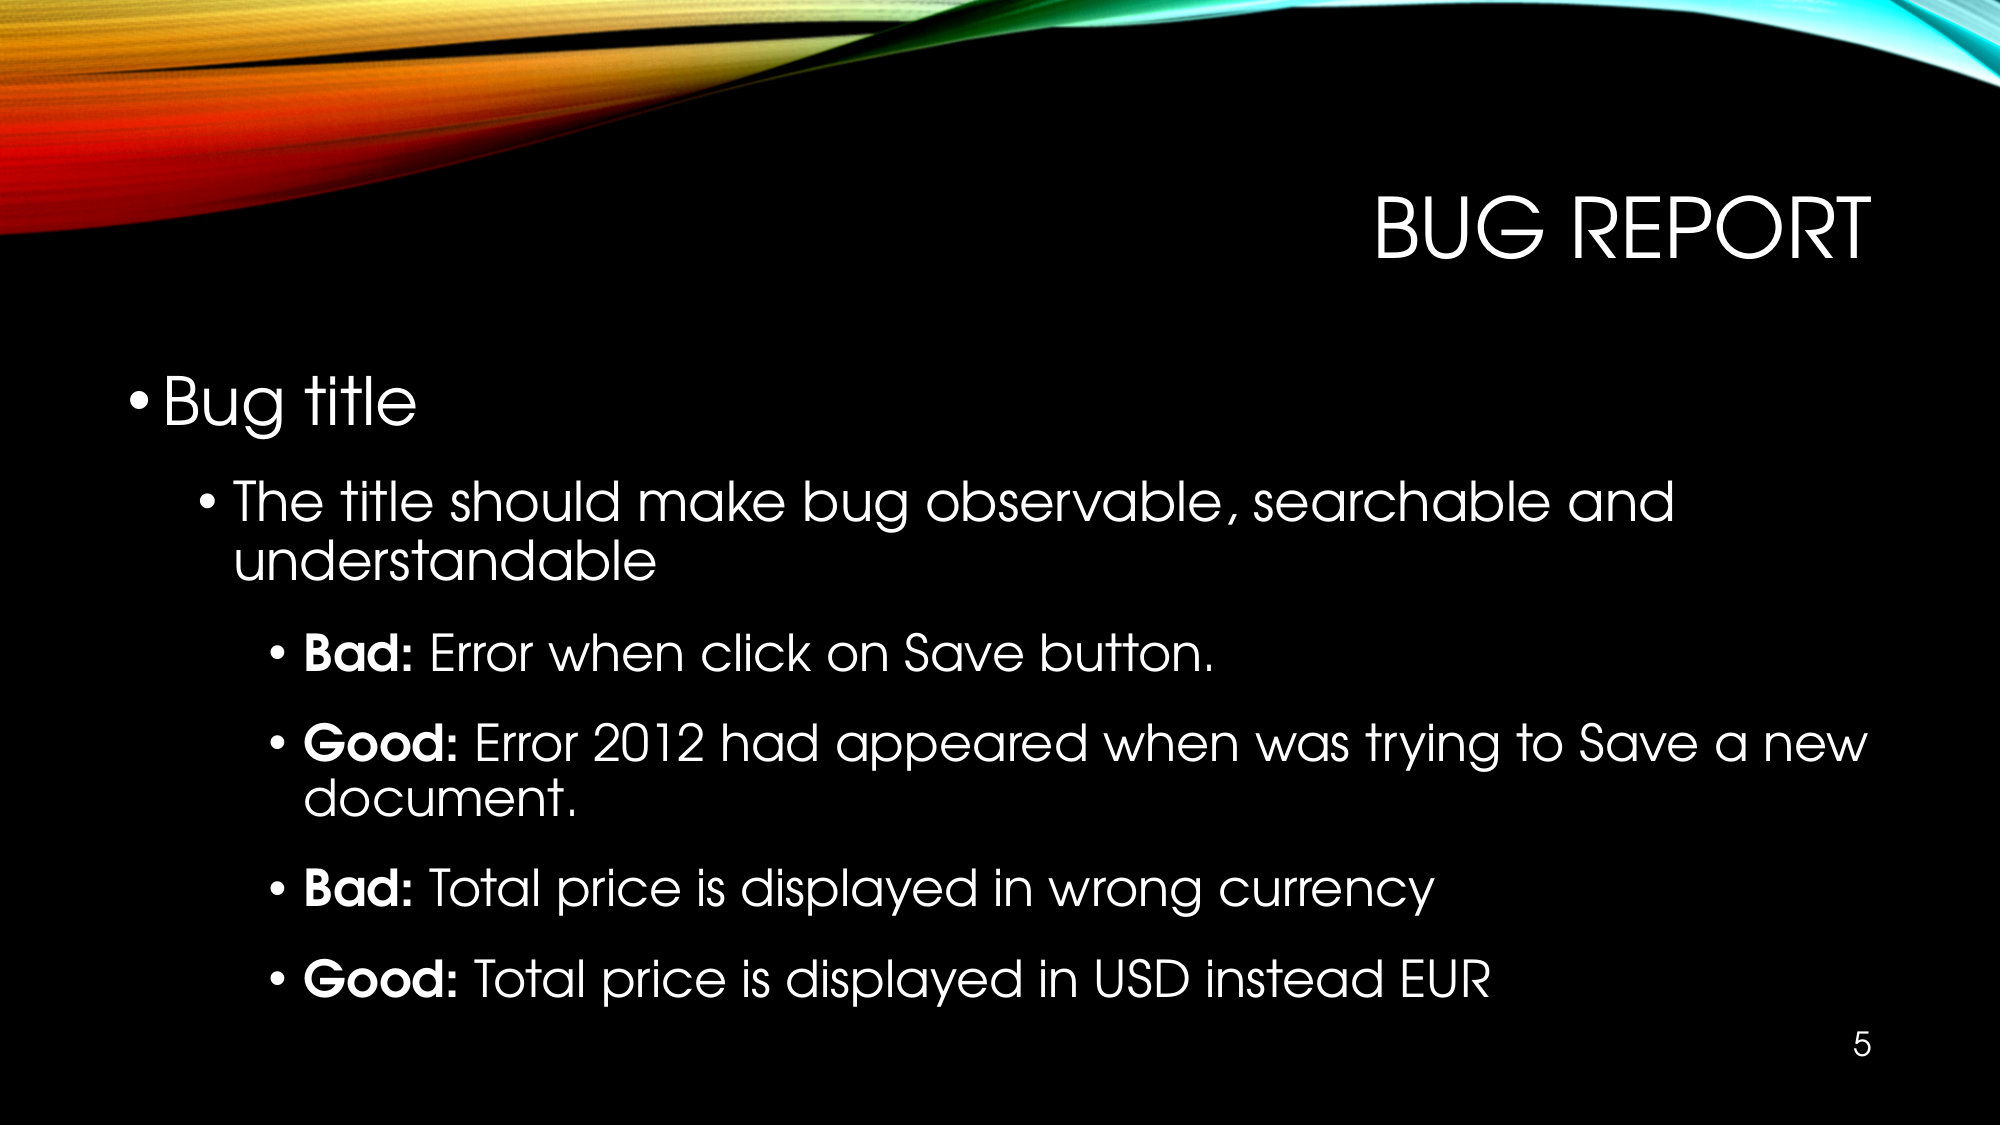

# Bug report
Bug title
The title should make bug observable, searchable and understandable
Bad: Error when click on Save button.
Good: Error 2012 had appeared when was trying to Save a new document.
Bad: Total price is displayed in wrong currency
Good: Total price is displayed in USD instead EUR

5